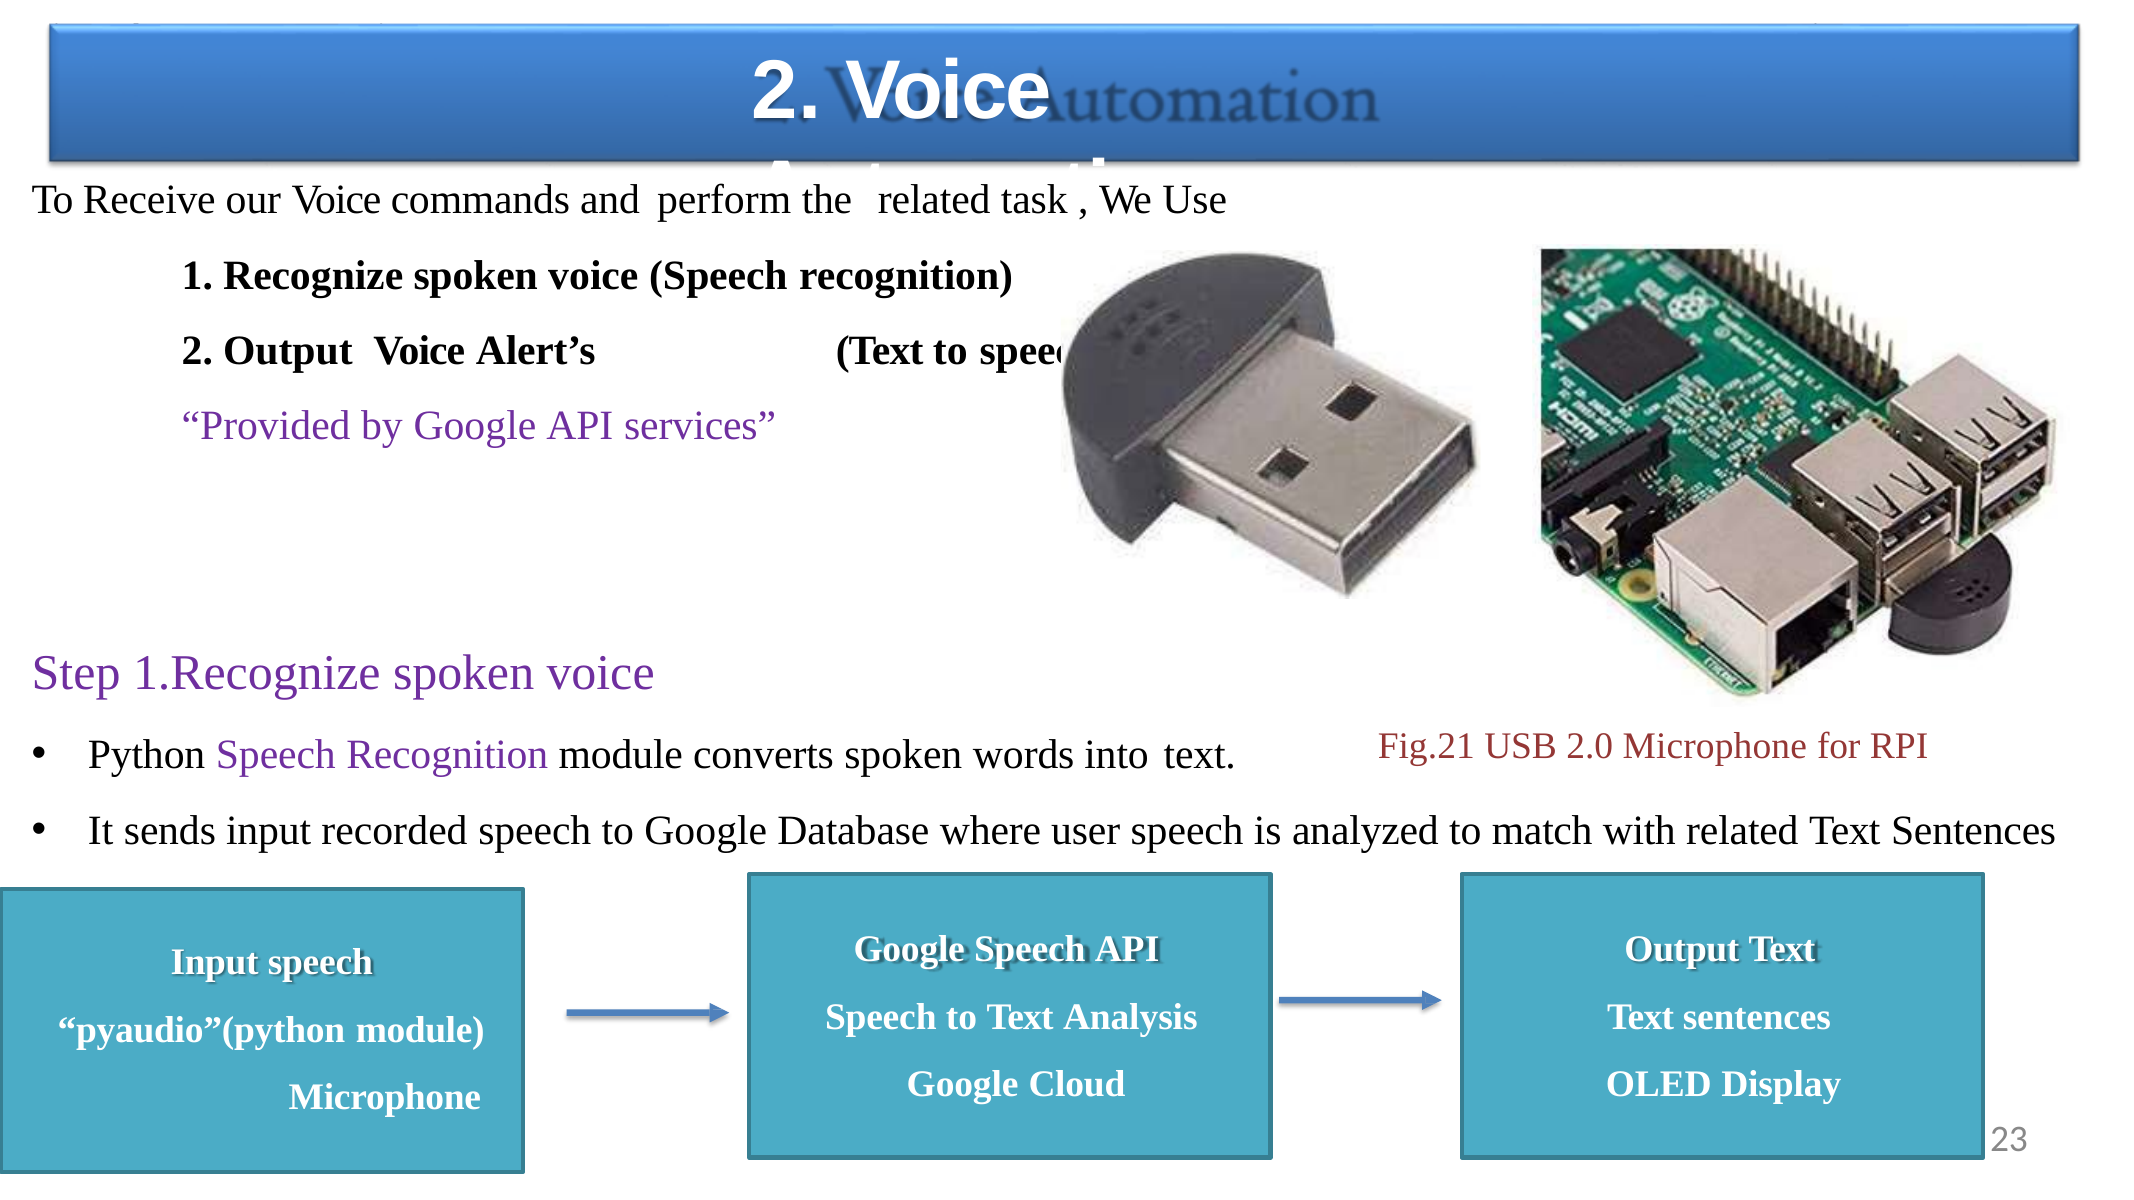

# 2. Voice Automation
To Receive our Voice commands and perform the	related task , We Use
Recognize spoken voice (Speech recognition
Output Voice Alert’s	(Text to speech)
“Provided by Google API services”

)
Step 1.Recognize spoken voice
Python Speech Recognition module converts spoken words into text.
Fig.21 USB 2.0 Microphone for RPI
It sends input recorded speech to Google Database where user speech is analyzed to match with related Text Sentences

Google Speech API  Speech to Text Analysis  Google Cloud
Output Text  Text sentences  OLED Display

Input speech  “pyaudio”(python module)
Microphone

23